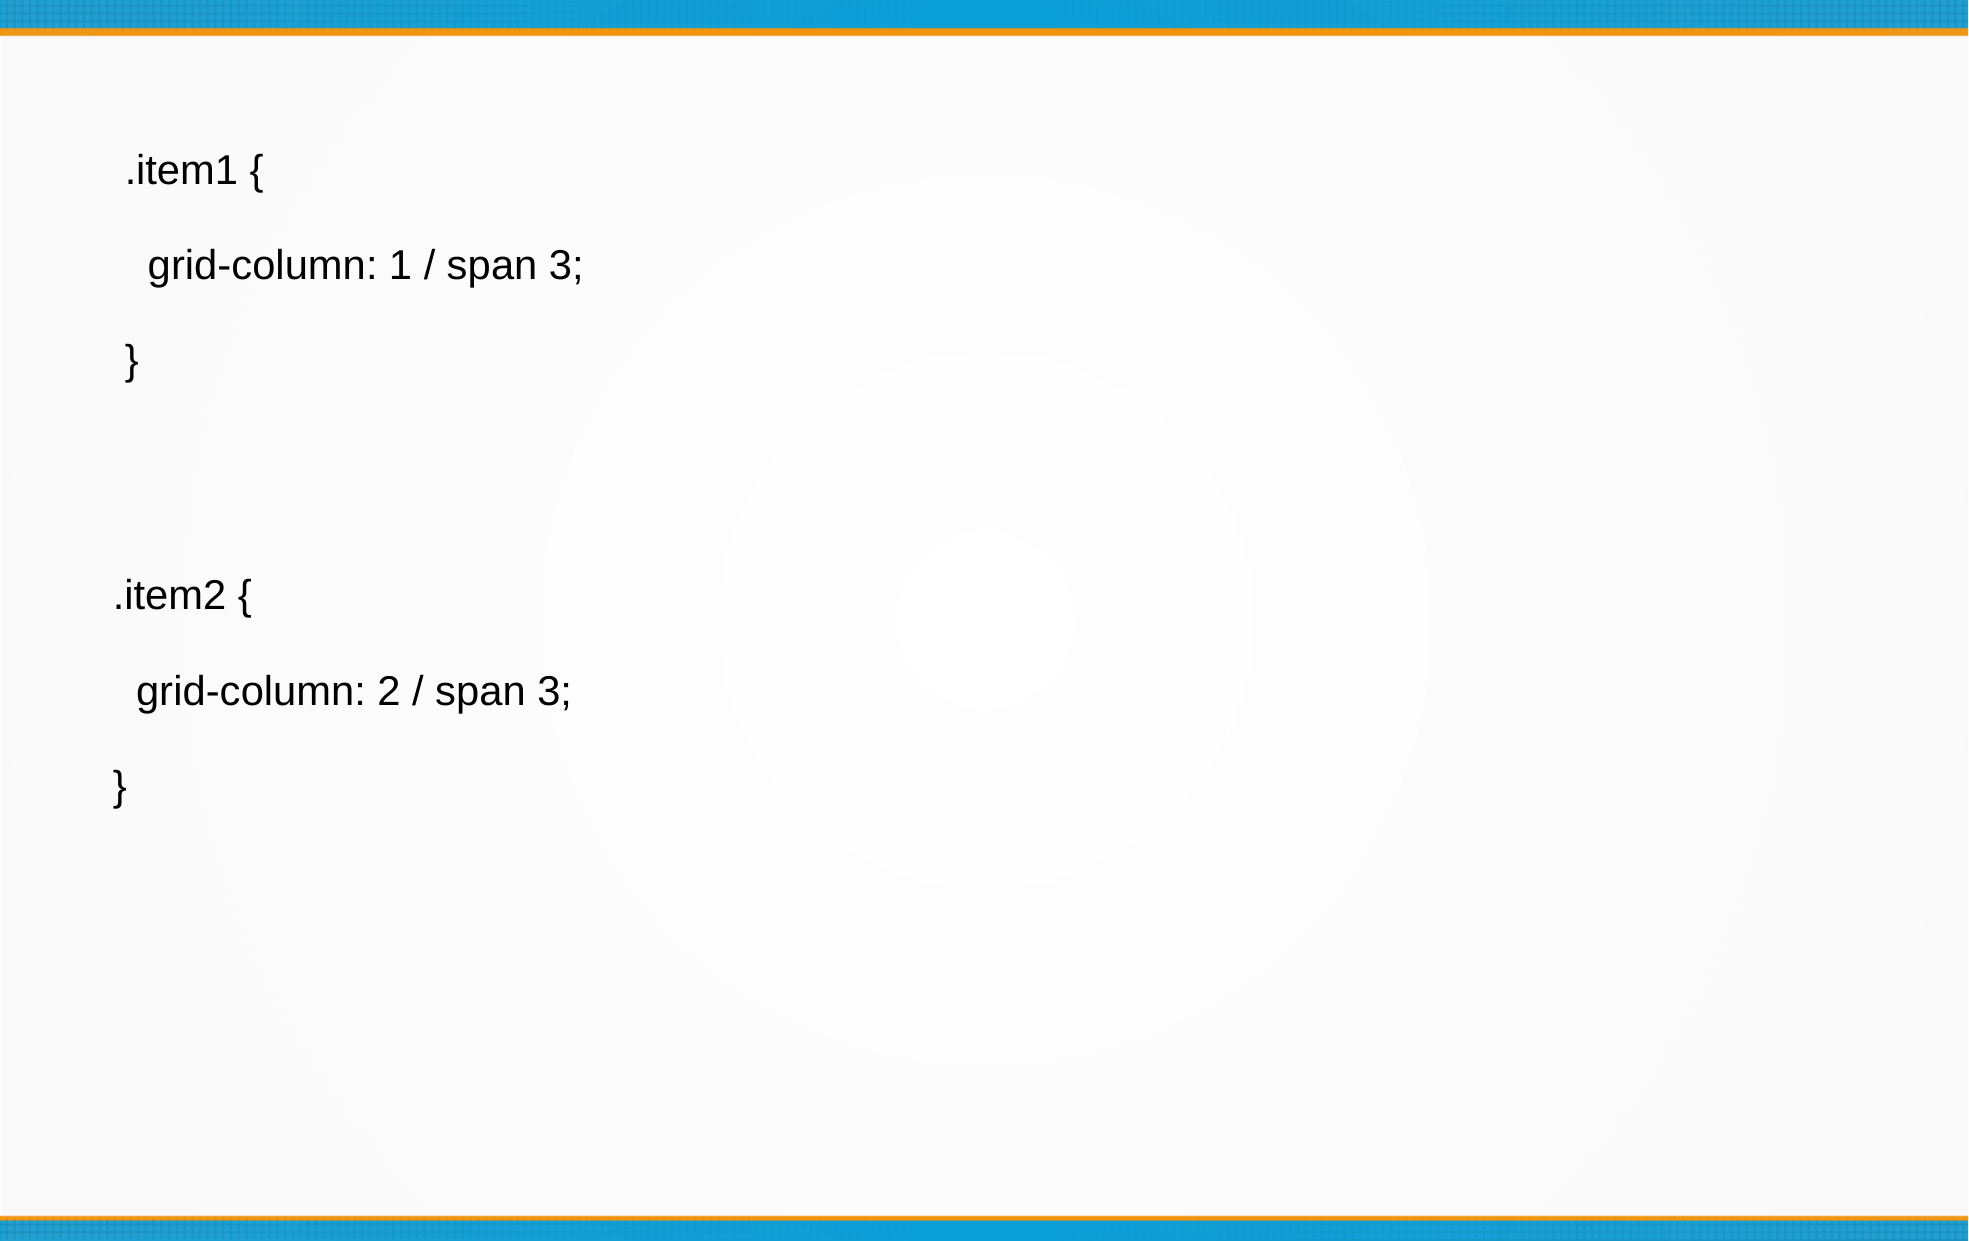

.item1 {
  grid-column: 1 / span 3;
}
.item2 {
  grid-column: 2 / span 3;
}